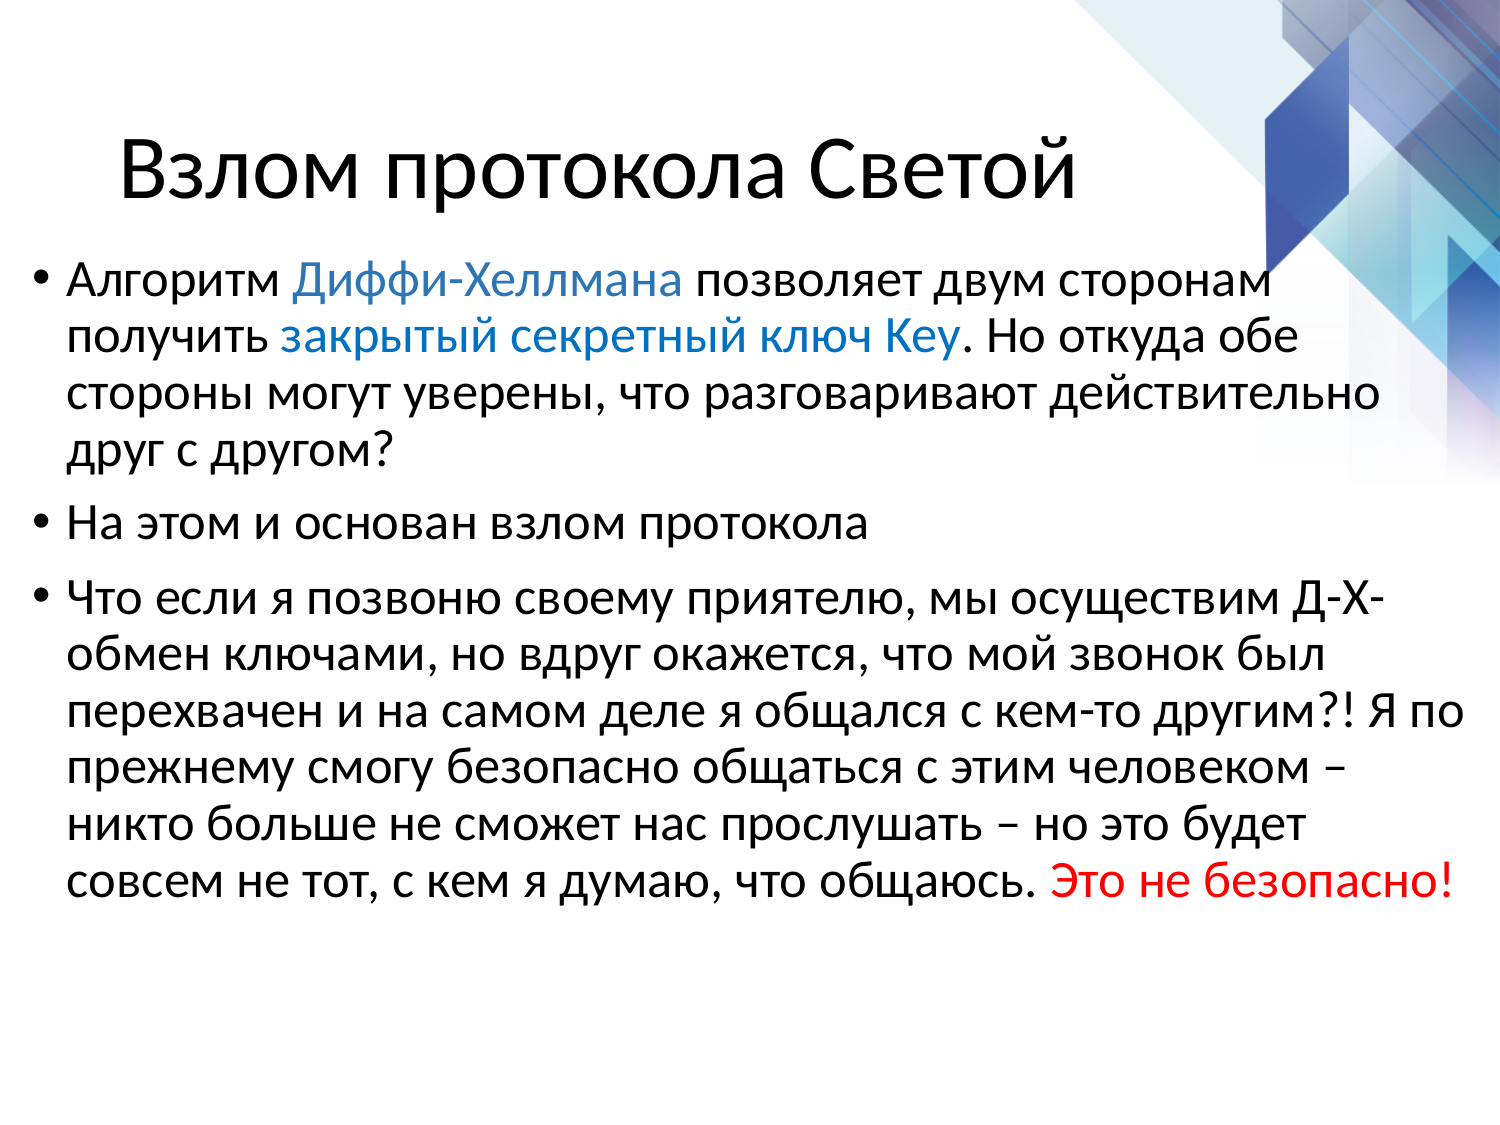

# Взлом протокола Светой
Алгоритм Диффи-Хеллмана позволяет двум сторонам получить закрытый секретный ключ Key. Но откуда обе стороны могут уверены, что разговаривают действительно друг с другом?
На этом и основан взлом протокола
Что если я позвоню своему приятелю, мы осуществим Д-Х-обмен ключами, но вдруг окажется, что мой звонок был перехвачен и на самом деле я общался с кем-то другим?! Я по прежнему смогу безопасно общаться с этим человеком – никто больше не сможет нас прослушать – но это будет совсем не тот, с кем я думаю, что общаюсь. Это не безопасно!